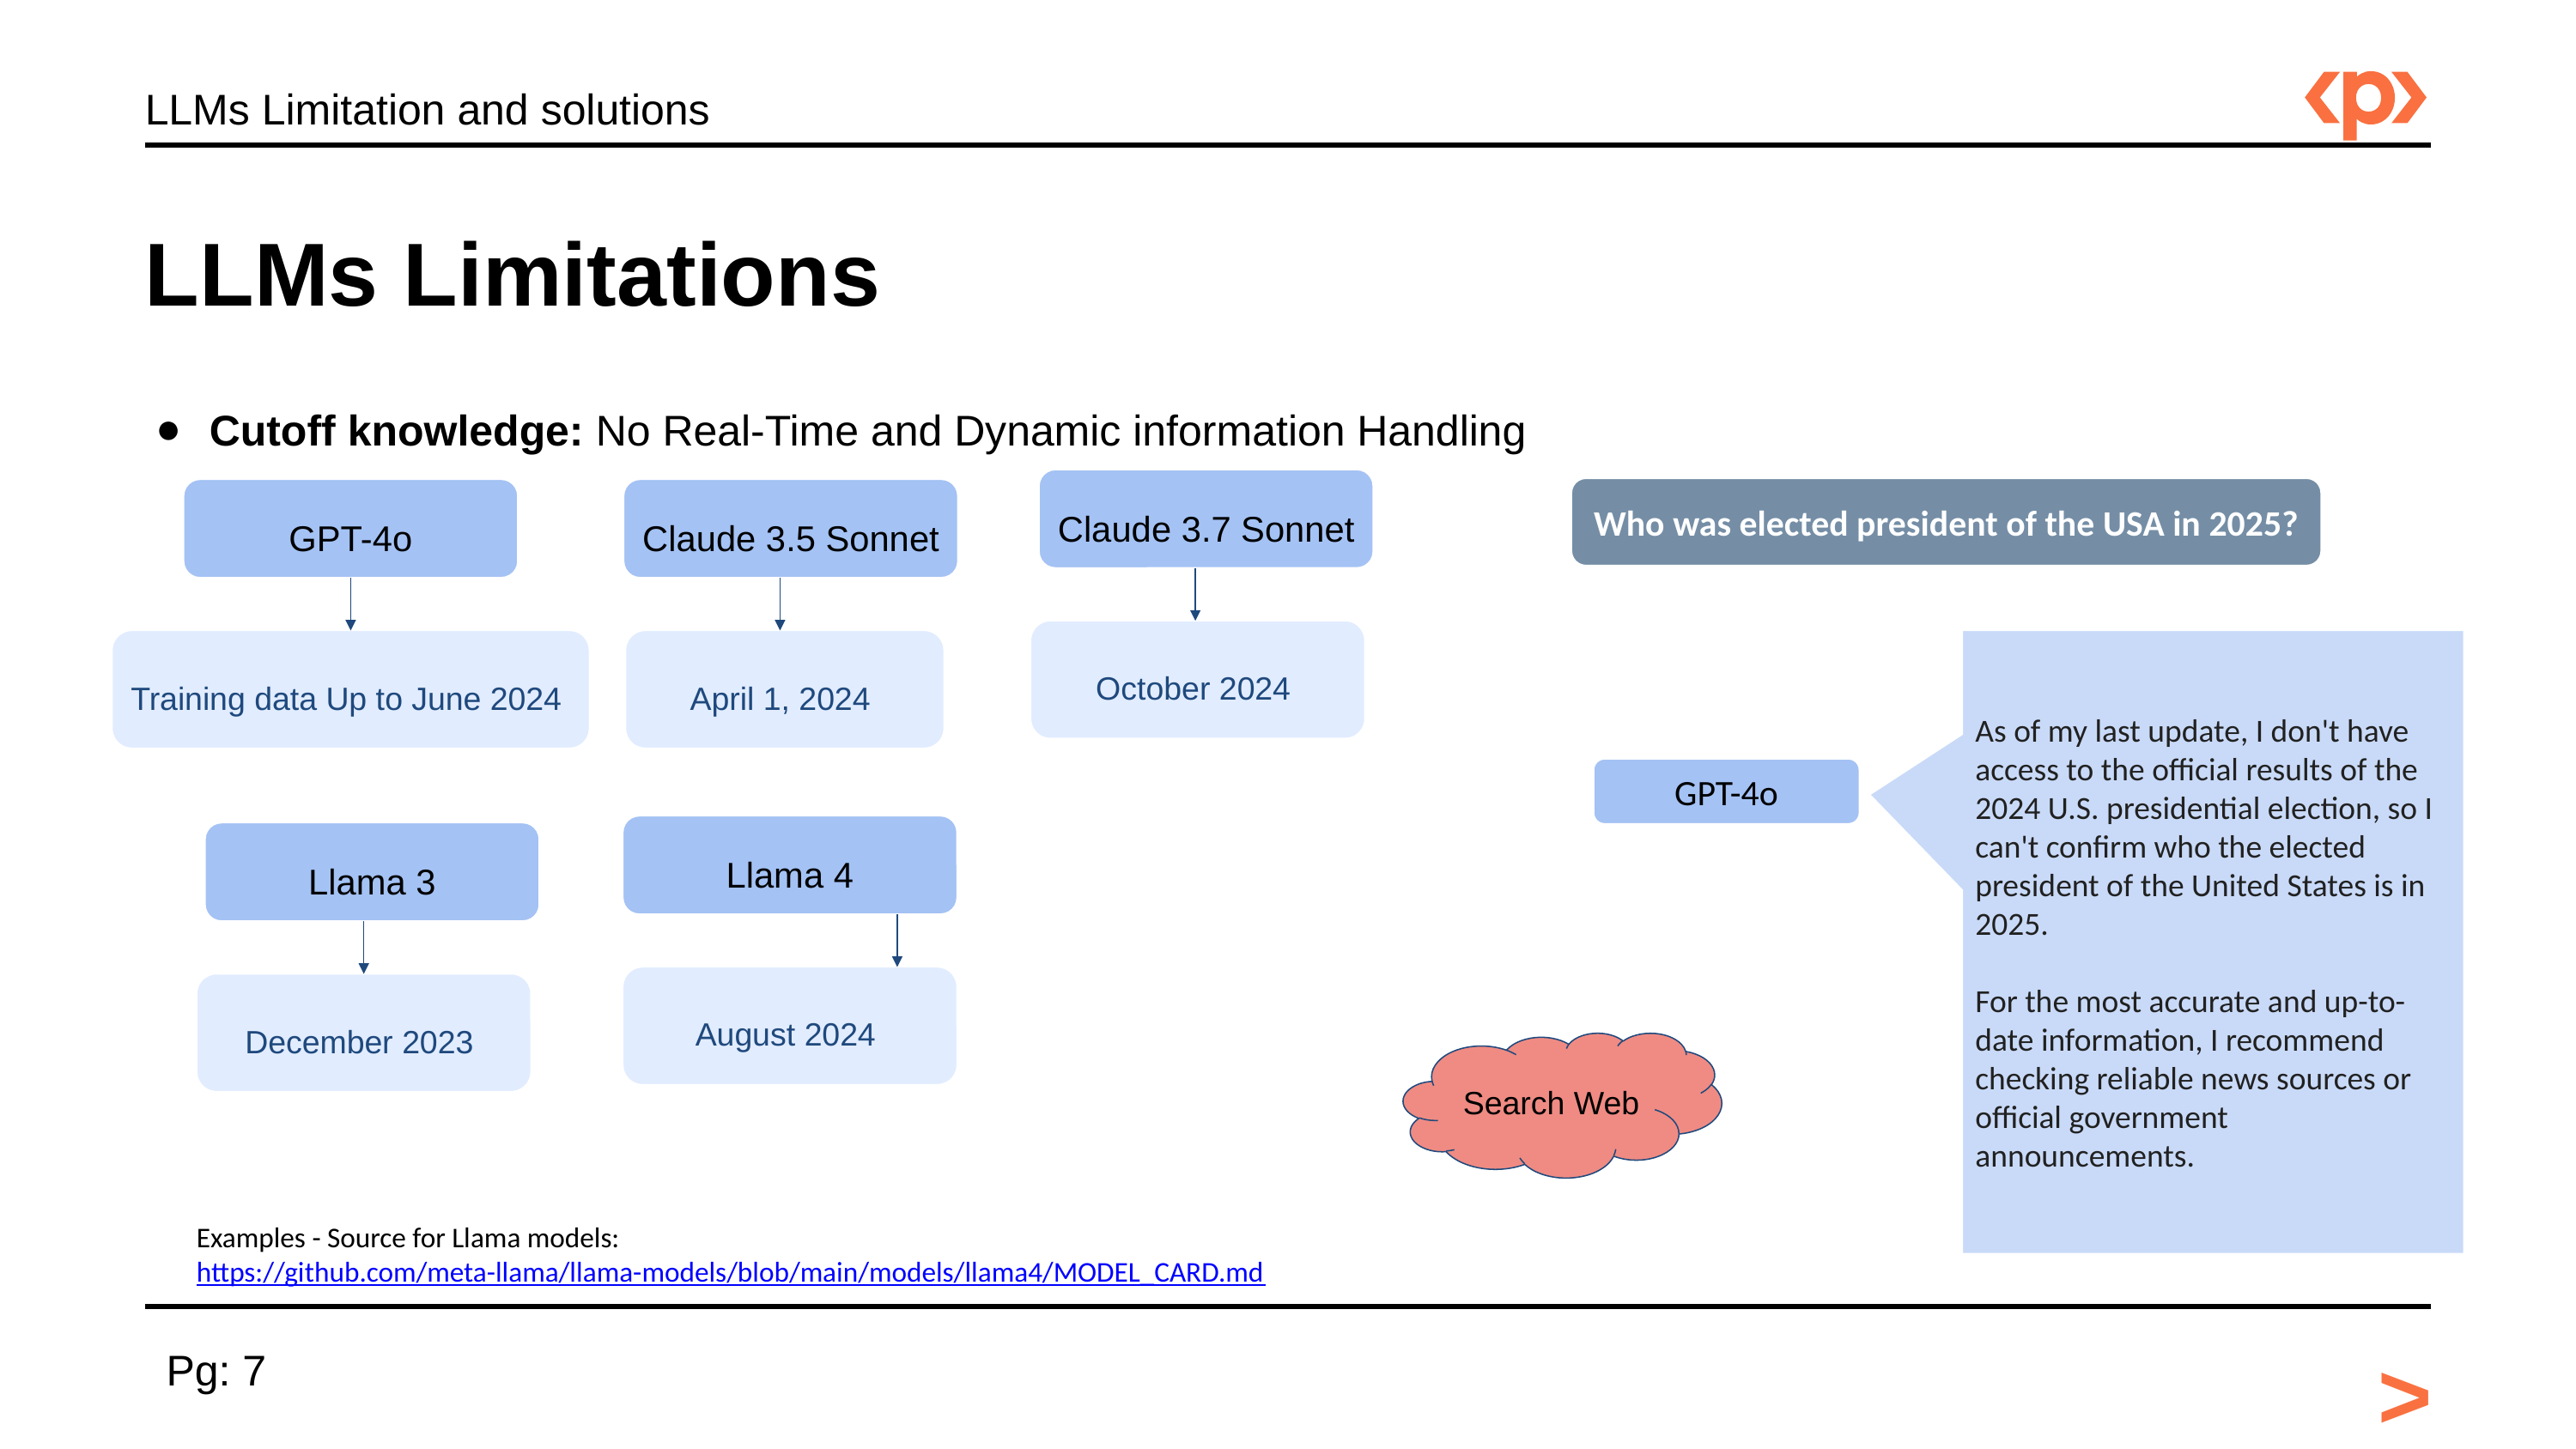

LLMs Limitation and solutions

LLMs Limitations
Cutoff knowledge: No Real-Time and Dynamic information Handling
Claude 3.7 Sonnet
Who was elected president of the USA in 2025?
GPT-4o
Claude 3.5 Sonnet
October 2024
Training data Up to June 2024
April 1, 2024
As of my last update, I don't have access to the official results of the 2024 U.S. presidential election, so I can't confirm who the elected president of the United States is in 2025.

For the most accurate and up-to-date information, I recommend checking reliable news sources or official government announcements.
GPT-4o
Llama 4
Llama 3
August 2024
December 2023
Search Web
Examples - Source for Llama models: https://github.com/meta-llama/llama-models/blob/main/models/llama4/MODEL_CARD.md
>
Pg: 7